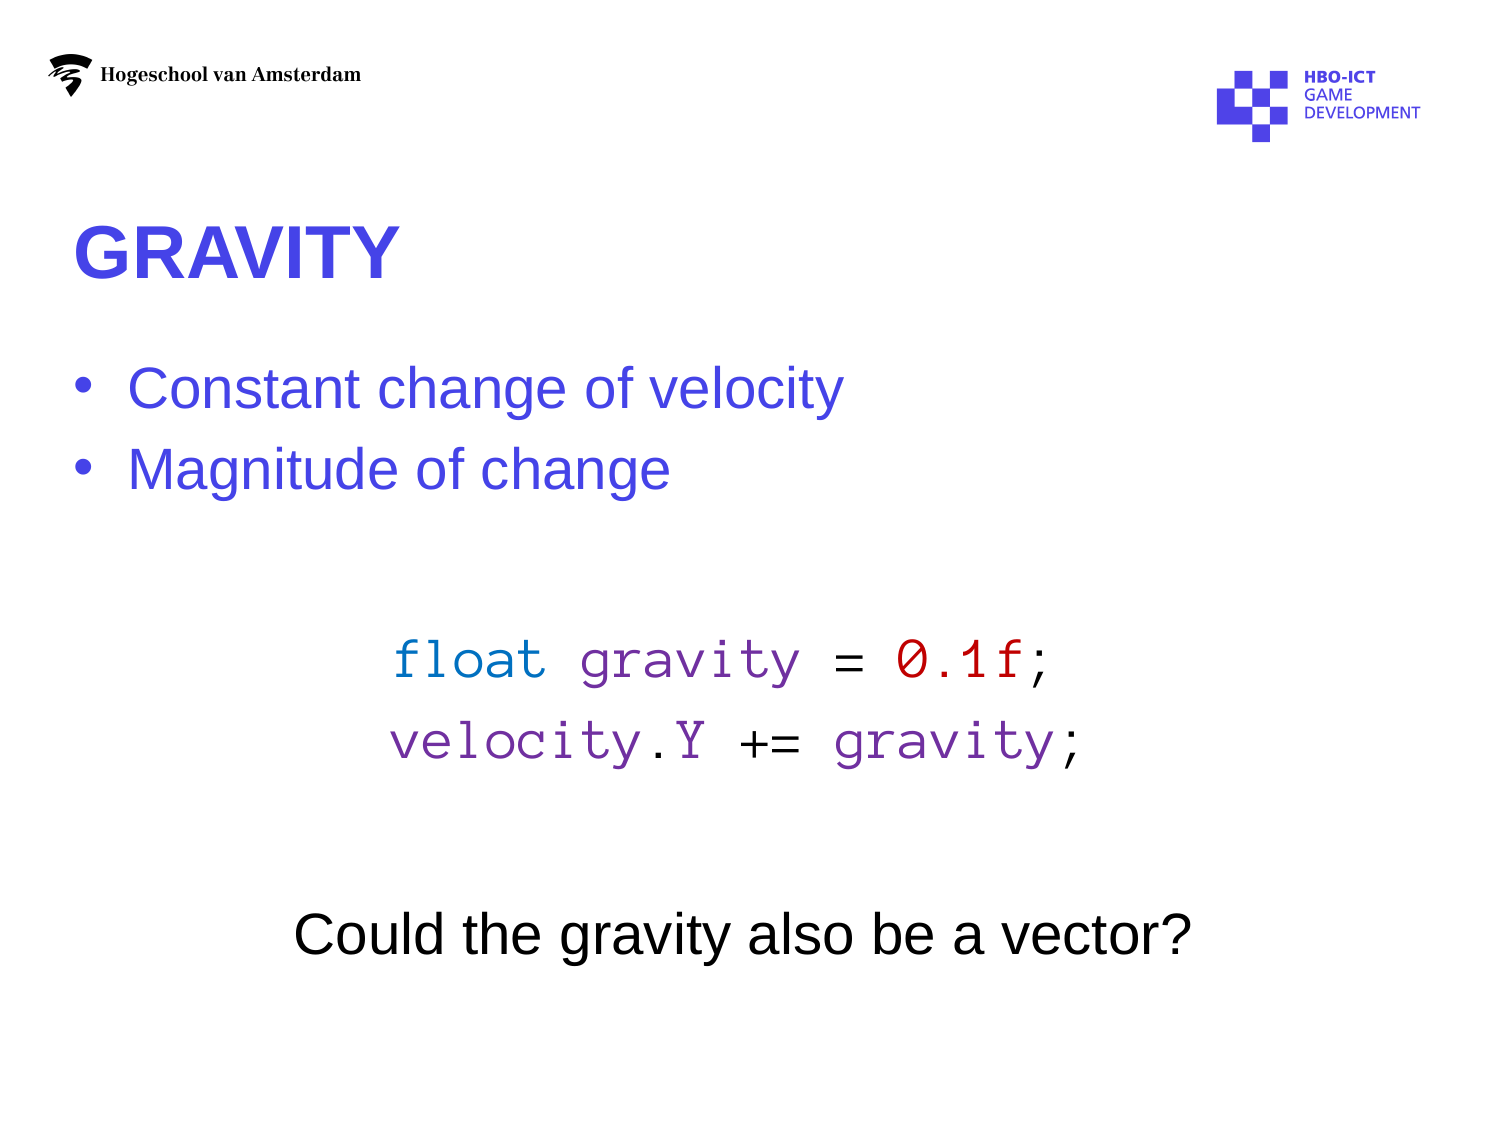

# Gravity
Constant change of velocity
Magnitude of change
float gravity = 0.1f;
velocity.Y += gravity;

Could the gravity also be a vector?